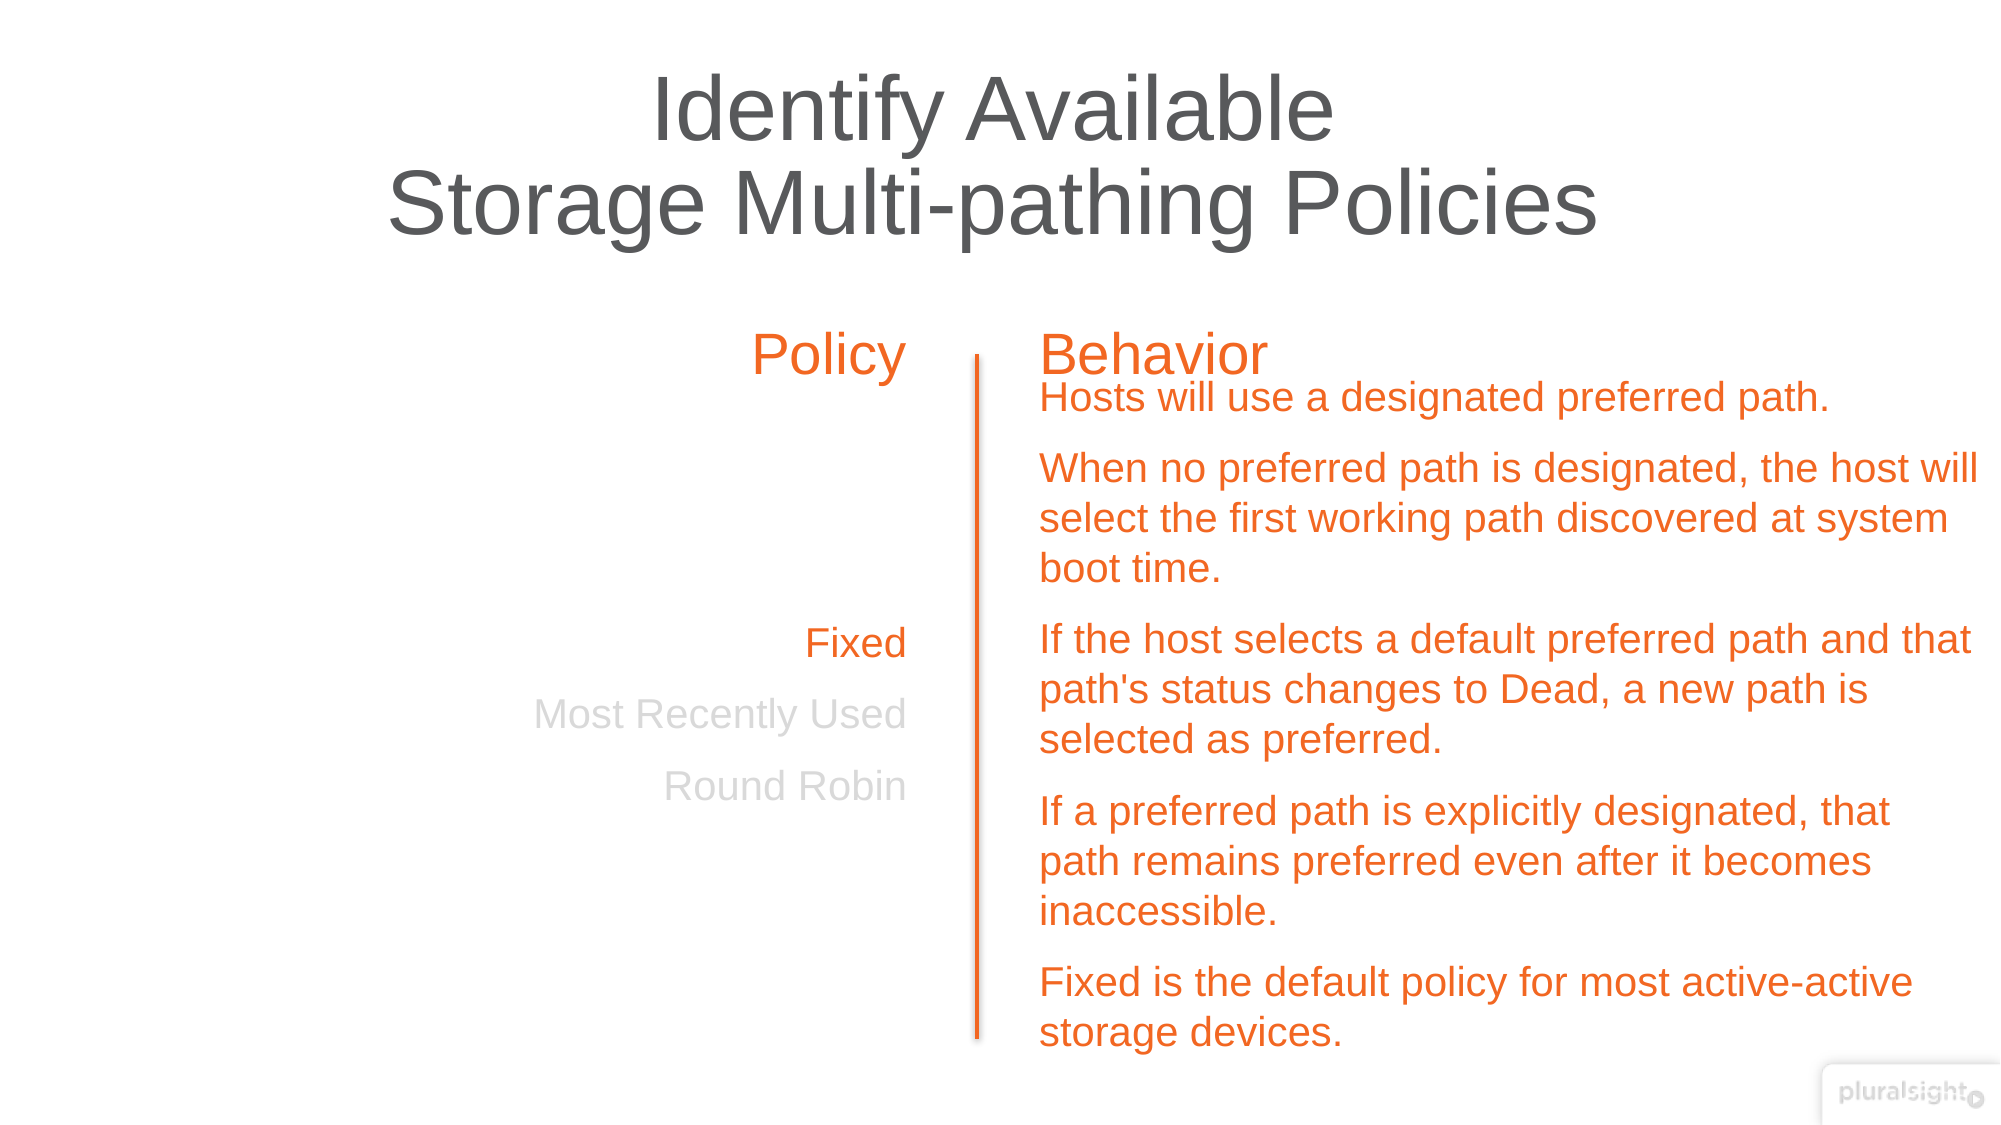

# Identify Available Storage Multi-pathing Policies
Policy
Behavior
Fixed
Most Recently Used
Round Robin
Hosts will use a designated preferred path.
When no preferred path is designated, the host will select the first working path discovered at system boot time.
If the host selects a default preferred path and that path's status changes to Dead, a new path is selected as preferred.
If a preferred path is explicitly designated, that path remains preferred even after it becomes inaccessible.
Fixed is the default policy for most active-active storage devices.